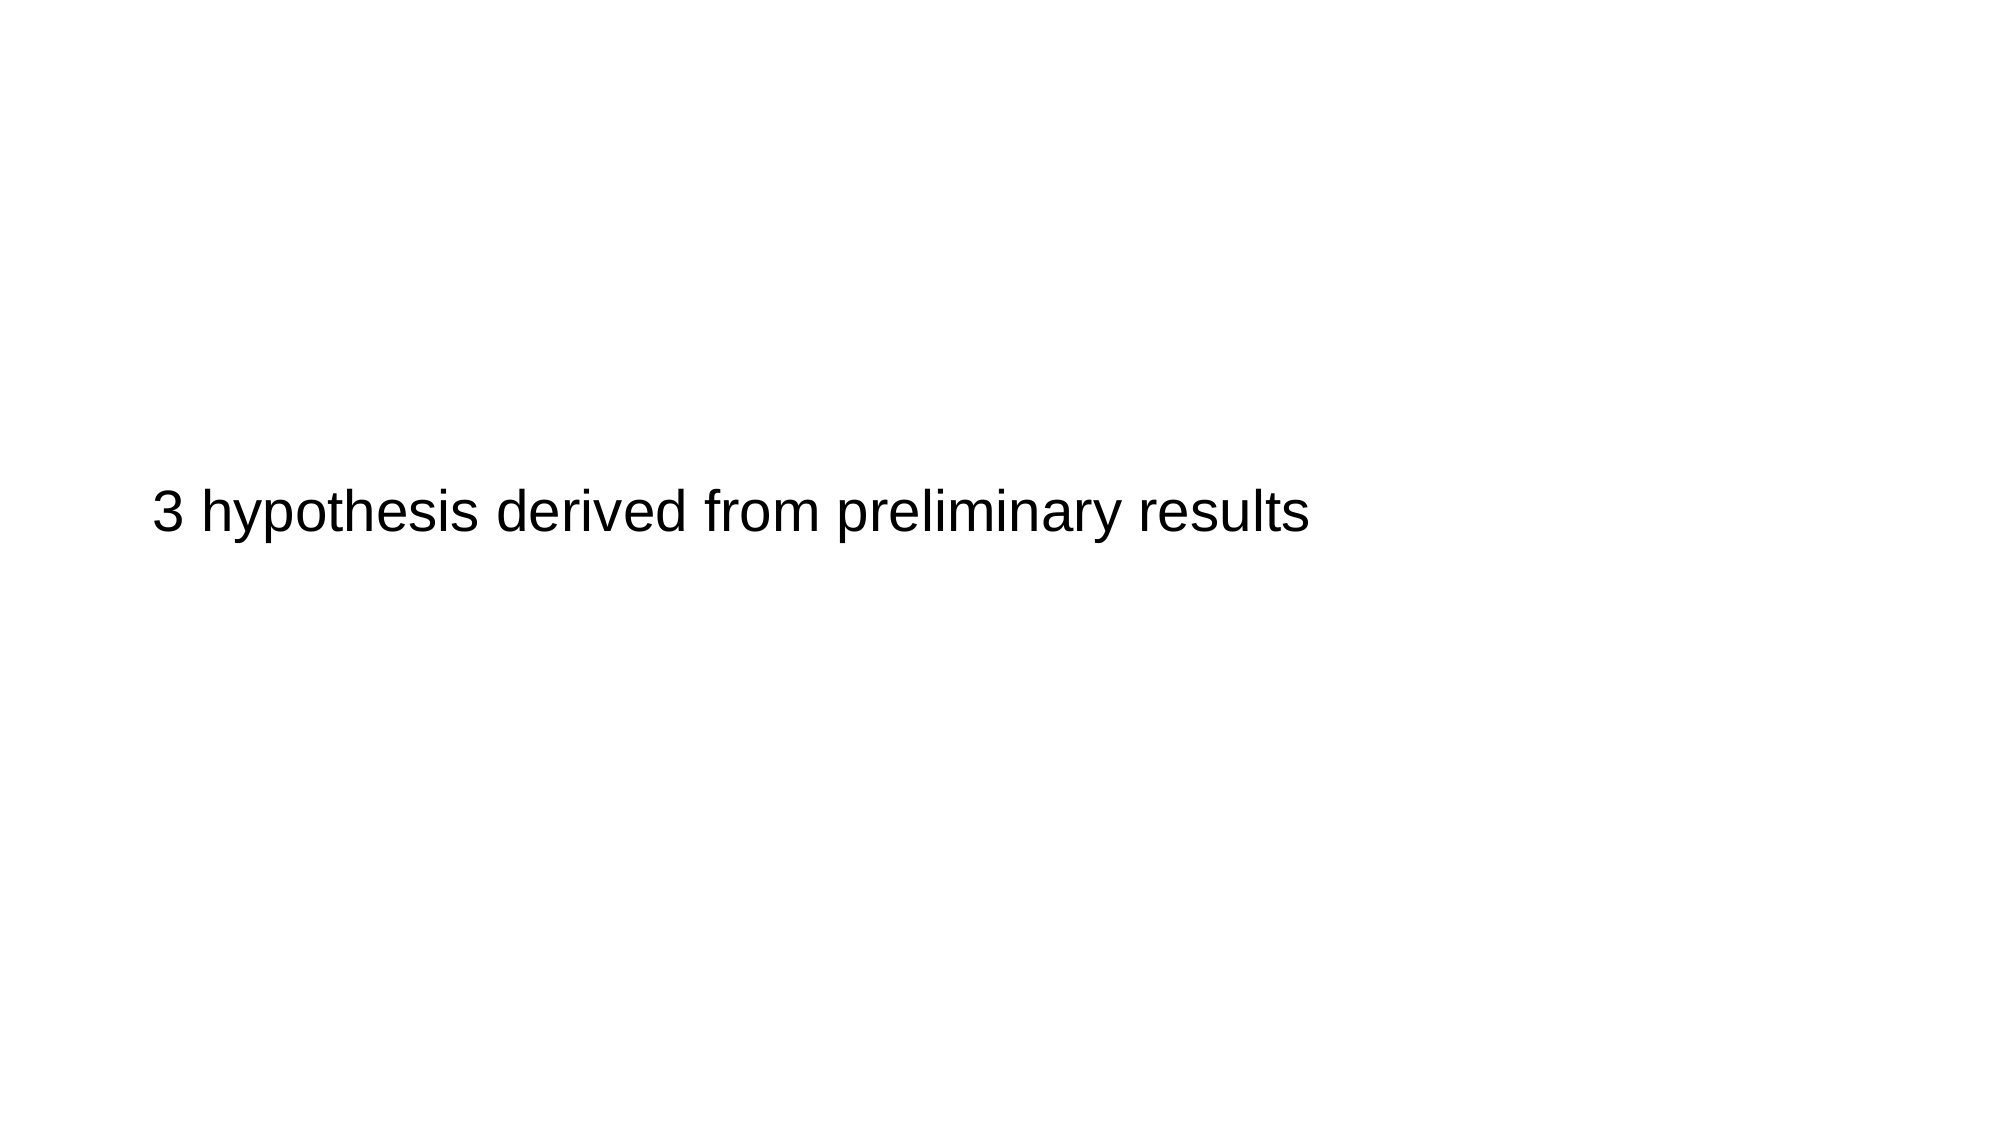

#

3 hypothesis derived from preliminary results